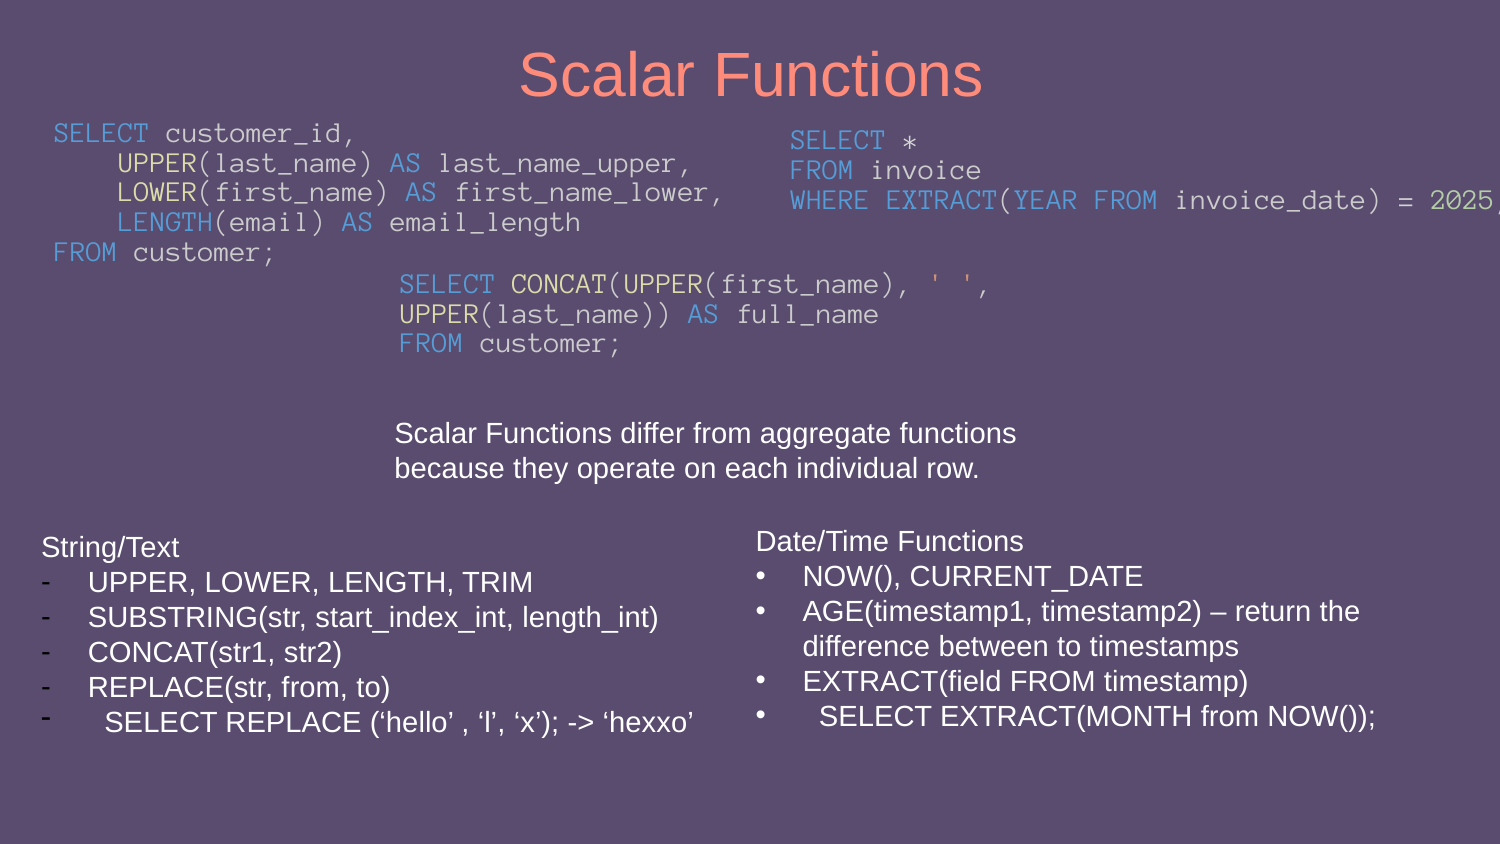

# Scalar Functions
SELECT customer_id,
    UPPER(last_name) AS last_name_upper,
    LOWER(first_name) AS first_name_lower,
    LENGTH(email) AS email_length
FROM customer;
SELECT *
FROM invoice
WHERE EXTRACT(YEAR FROM invoice_date) = 2025;
SELECT CONCAT(UPPER(first_name), ' ', UPPER(last_name)) AS full_name
FROM customer;
Scalar Functions differ from aggregate functions because they operate on each individual row.
Date/Time Functions
NOW(), CURRENT_DATE
AGE(timestamp1, timestamp2) – return the difference between to timestamps
EXTRACT(field FROM timestamp)
  SELECT EXTRACT(MONTH from NOW());
String/Text
UPPER, LOWER, LENGTH, TRIM
SUBSTRING(str, start_index_int, length_int)
CONCAT(str1, str2)
REPLACE(str, from, to)
  SELECT REPLACE (‘hello’ , ‘l’, ‘x’); -> ‘hexxo’